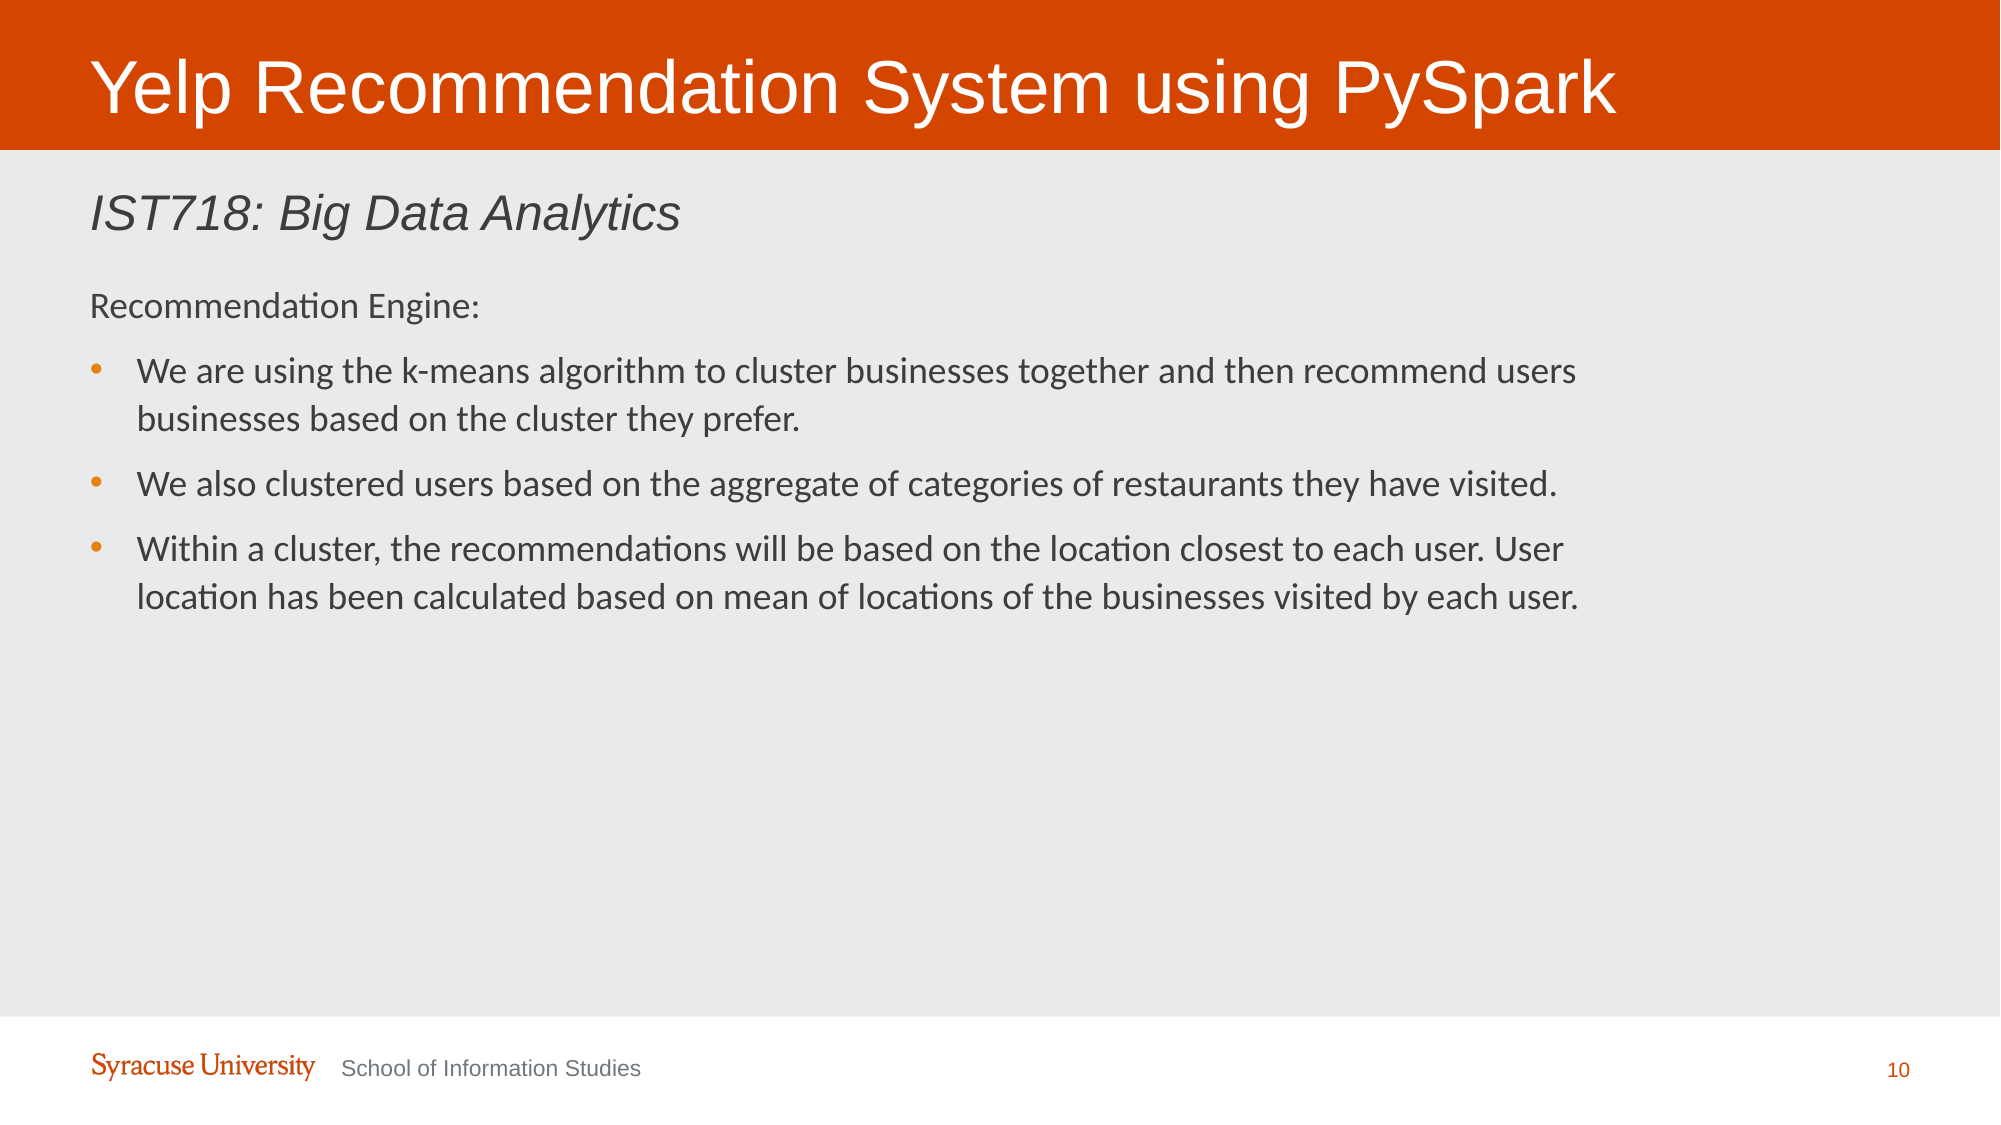

# Yelp Recommendation System using PySpark
IST718: Big Data Analytics

Recommendation Engine:
We are using the k-means algorithm to cluster businesses together and then recommend users businesses based on the cluster they prefer.
We also clustered users based on the aggregate of categories of restaurants they have visited.
Within a cluster, the recommendations will be based on the location closest to each user. User location has been calculated based on mean of locations of the businesses visited by each user.

10
School of Information Studies